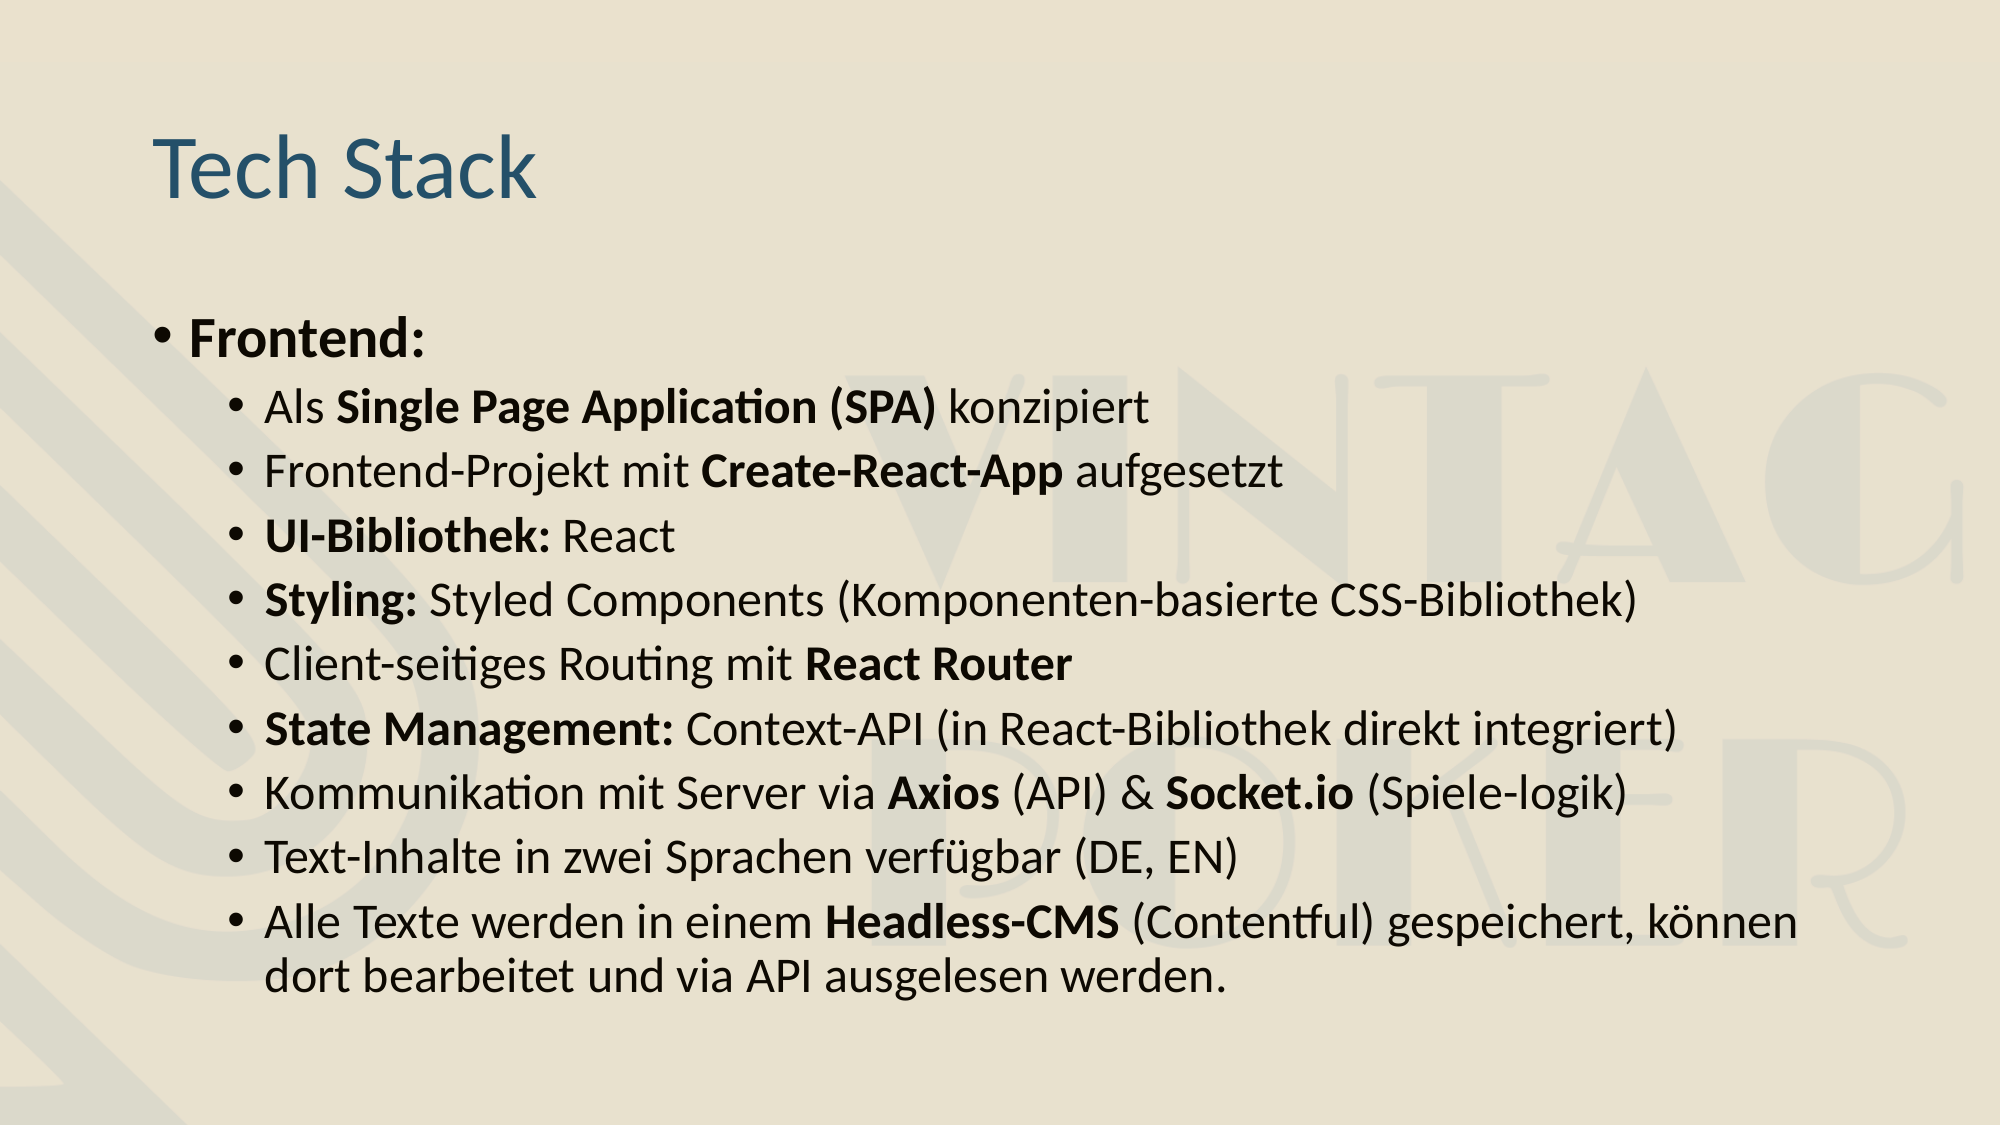

# Tech Stack
Frontend:
Als Single Page Application (SPA) konzipiert
Frontend-Projekt mit Create-React-App aufgesetzt
UI-Bibliothek: React
Styling: Styled Components (Komponenten-basierte CSS-Bibliothek)
Client-seitiges Routing mit React Router
State Management: Context-API (in React-Bibliothek direkt integriert)
Kommunikation mit Server via Axios (API) & Socket.io (Spiele-logik)
Text-Inhalte in zwei Sprachen verfügbar (DE, EN)
Alle Texte werden in einem Headless-CMS (Contentful) gespeichert, können dort bearbeitet und via API ausgelesen werden.